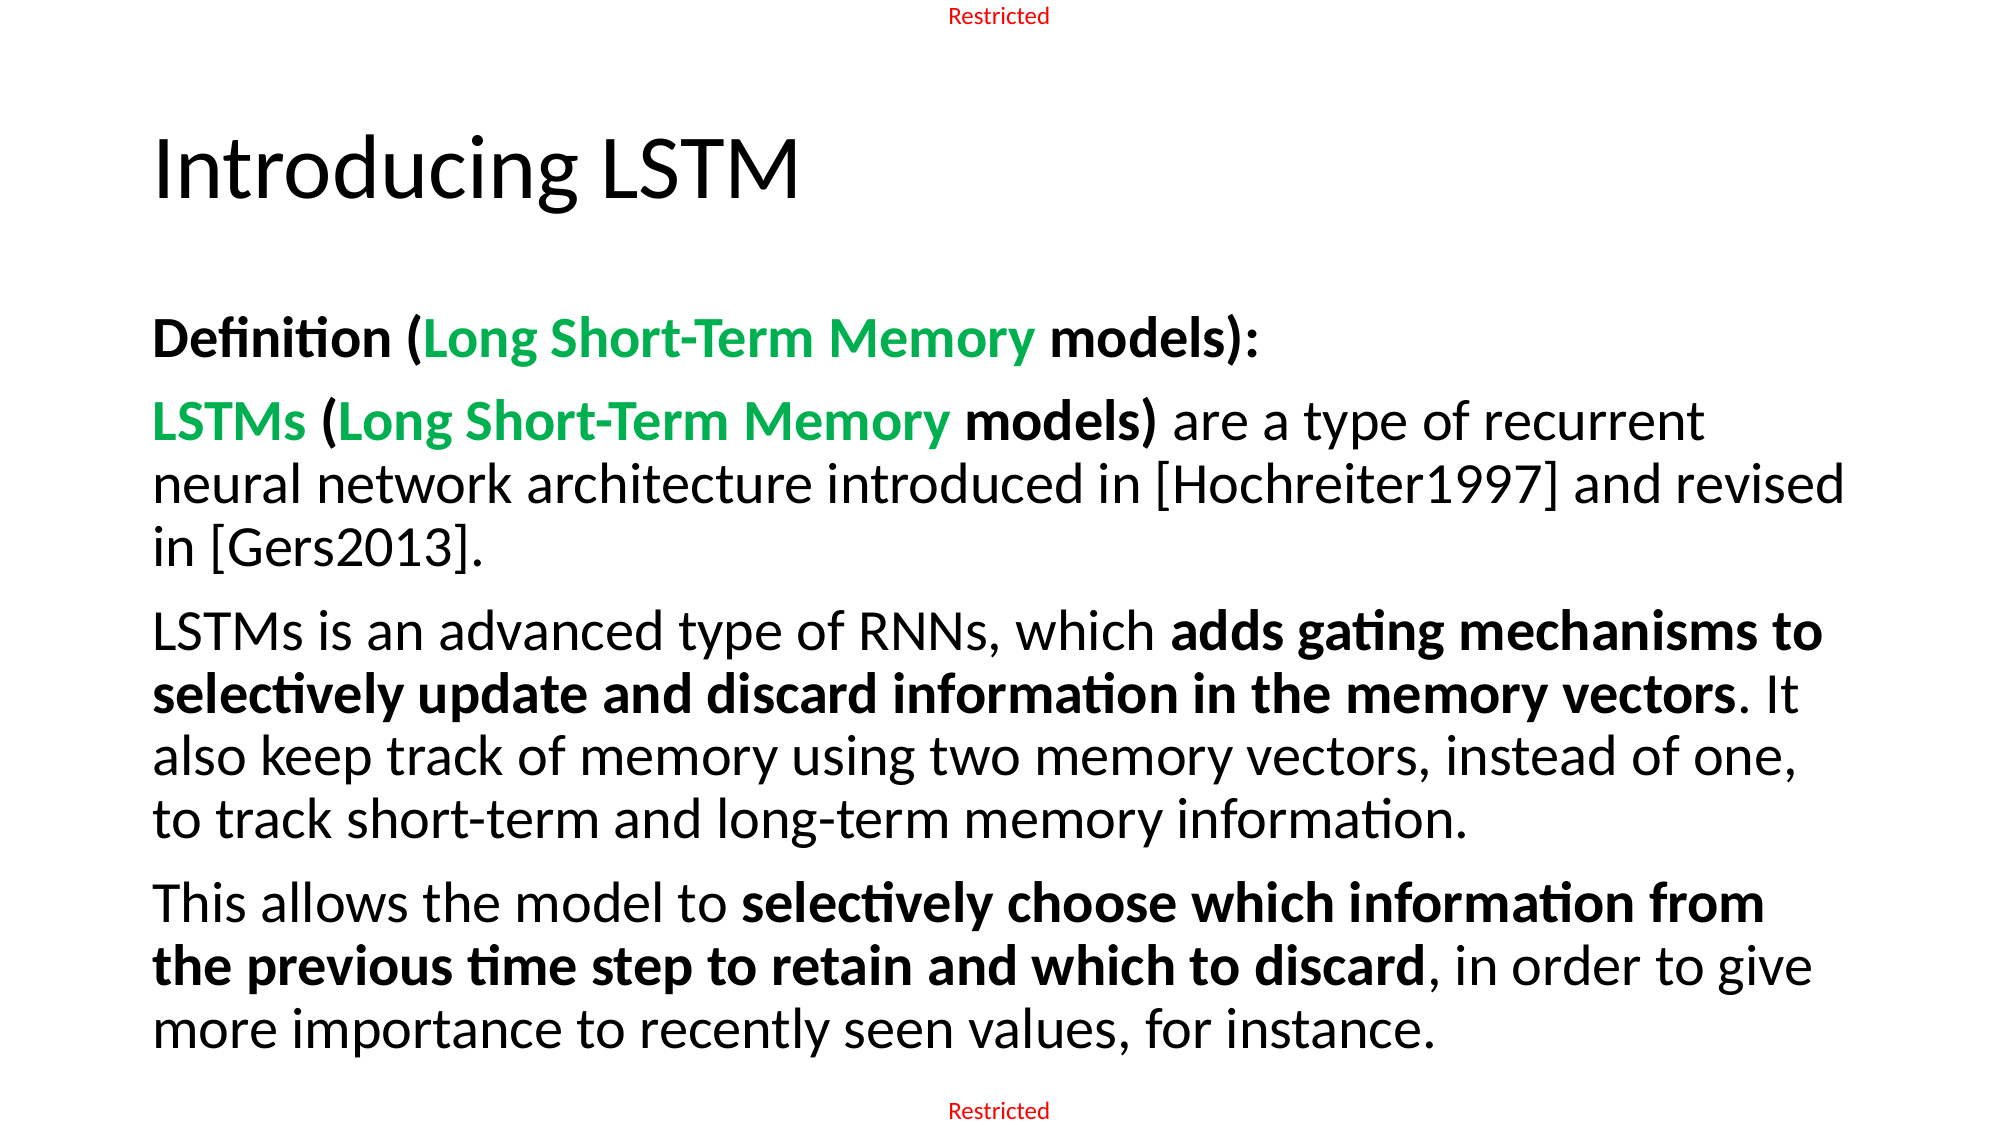

# Introducing LSTM
Definition (Long Short-Term Memory models):
LSTMs (Long Short-Term Memory models) are a type of recurrent neural network architecture introduced in [Hochreiter1997] and revised in [Gers2013].
LSTMs is an advanced type of RNNs, which adds gating mechanisms to selectively update and discard information in the memory vectors. It also keep track of memory using two memory vectors, instead of one, to track short-term and long-term memory information.
This allows the model to selectively choose which information from the previous time step to retain and which to discard, in order to give more importance to recently seen values, for instance.